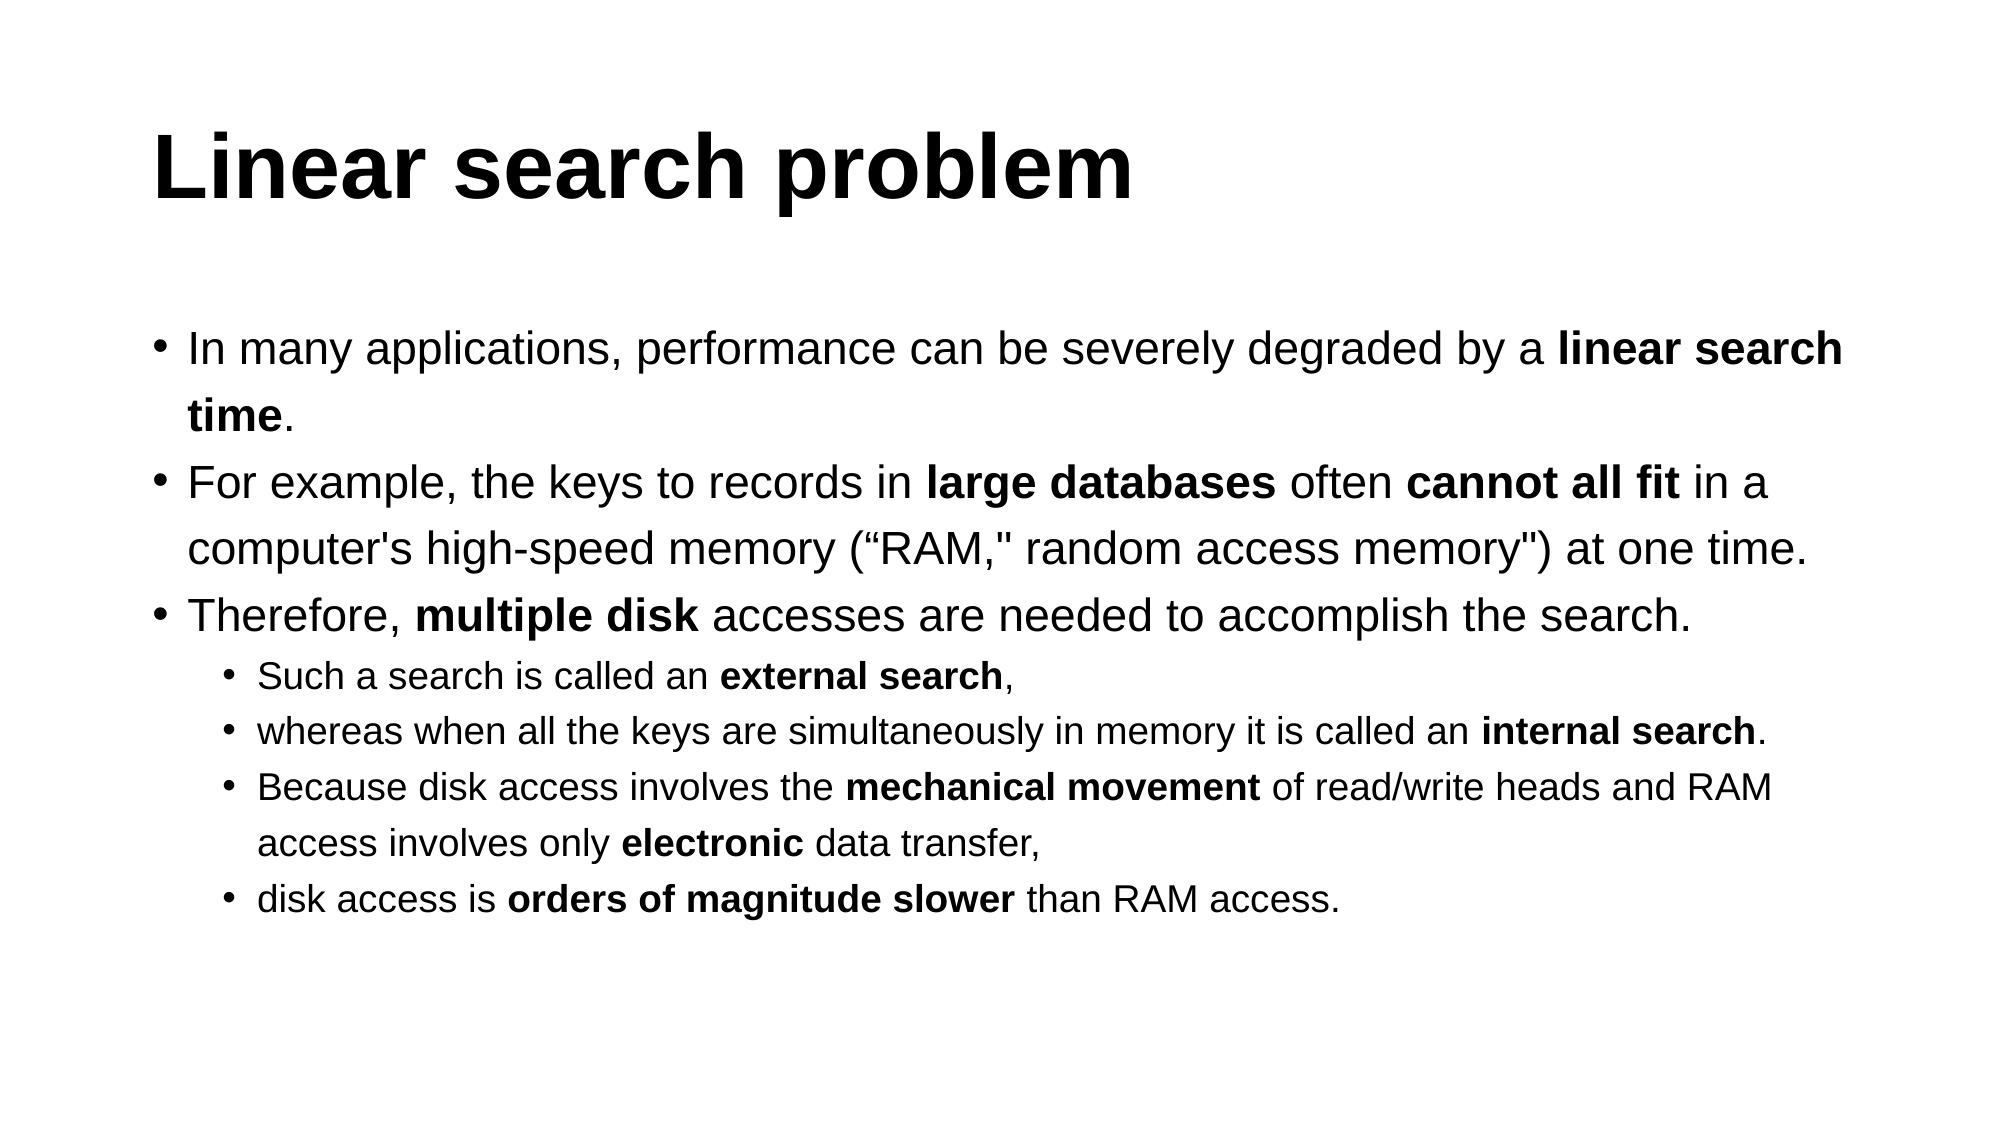

# Linear search problem
In many applications, performance can be severely degraded by a linear search time.
For example, the keys to records in large databases often cannot all fit in a computer's high-speed memory (“RAM," random access memory") at one time.
Therefore, multiple disk accesses are needed to accomplish the search.
Such a search is called an external search,
whereas when all the keys are simultaneously in memory it is called an internal search.
Because disk access involves the mechanical movement of read/write heads and RAM access involves only electronic data transfer,
disk access is orders of magnitude slower than RAM access.